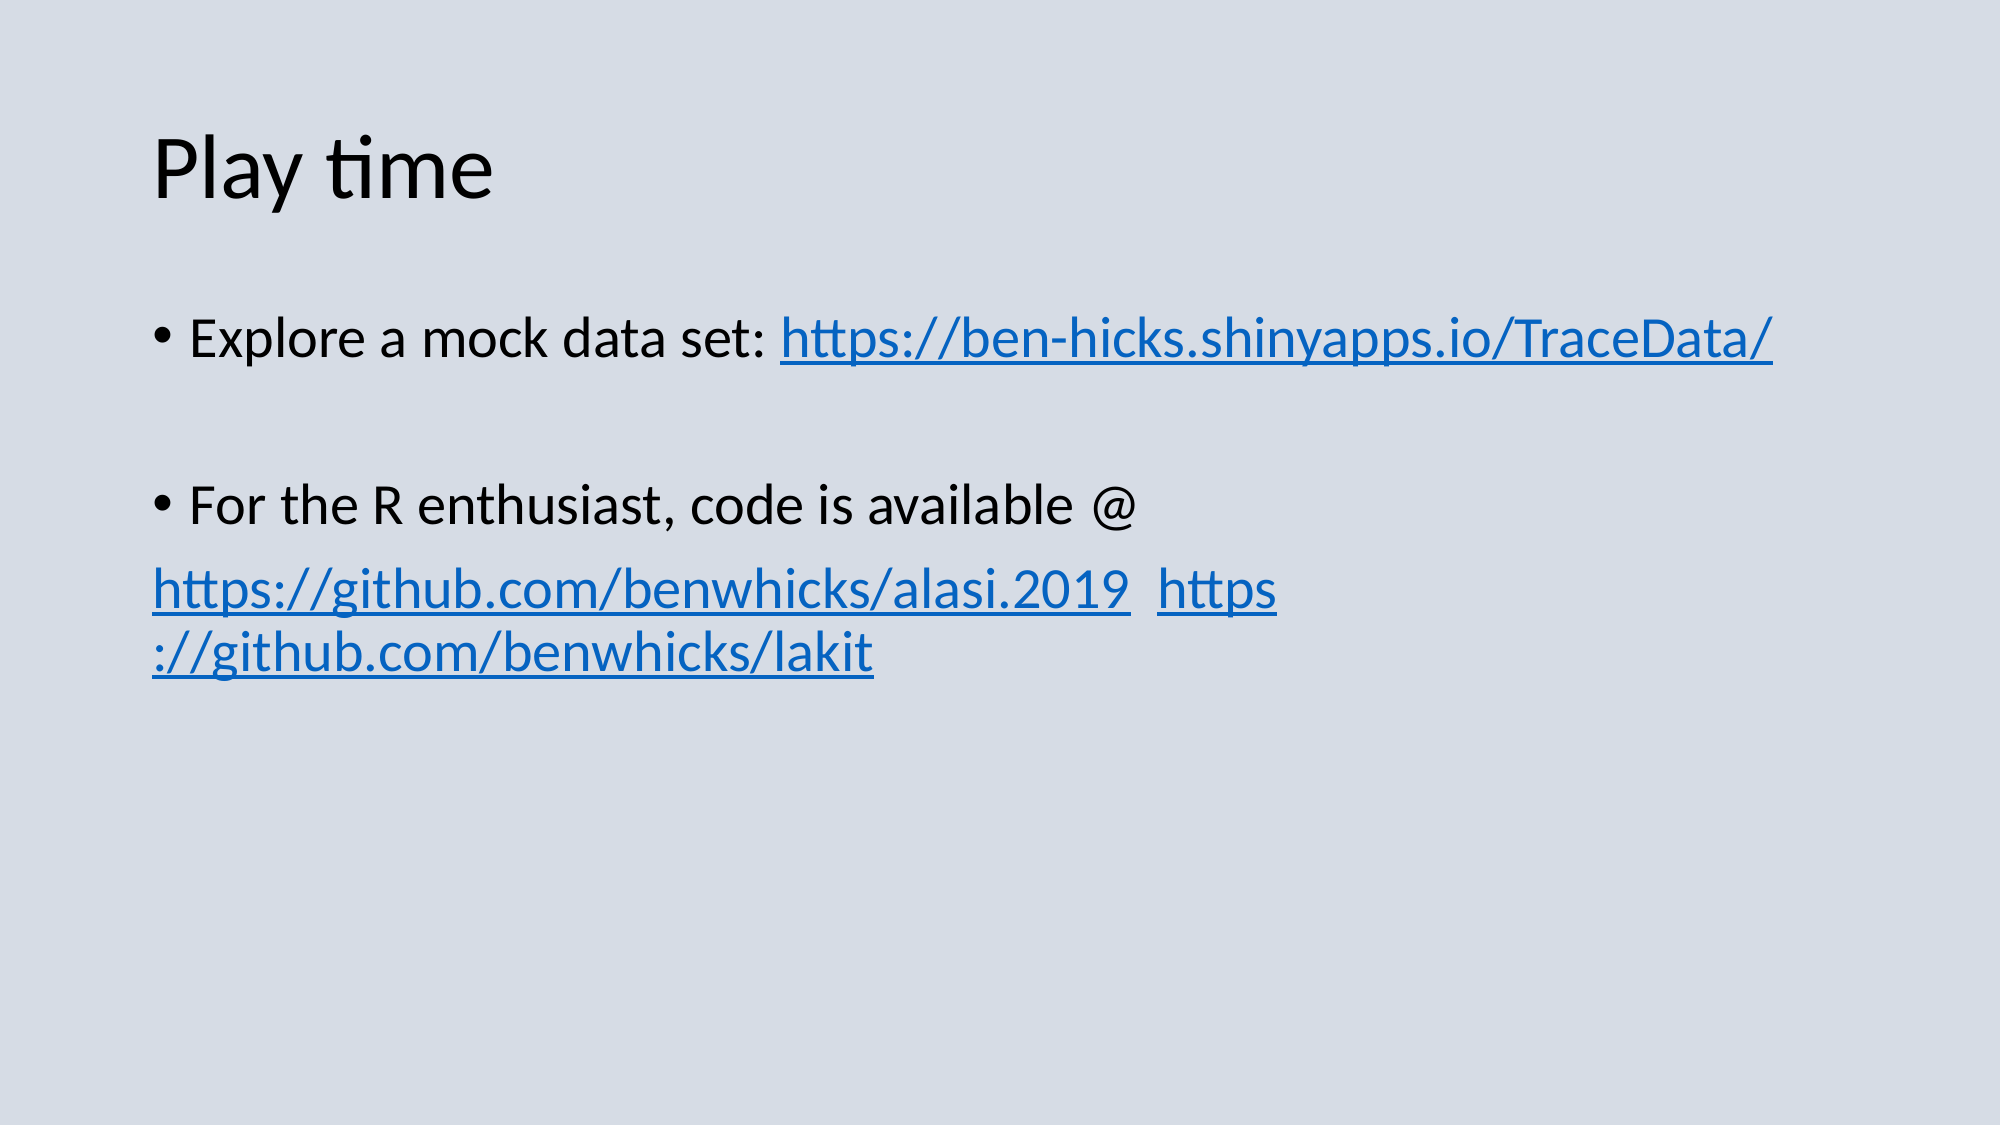

# Play time
Explore a mock data set: https://ben-hicks.shinyapps.io/TraceData/

For the R enthusiast, code is available @
https://github.com/benwhicks/alasi.2019  https://github.com/benwhicks/lakit